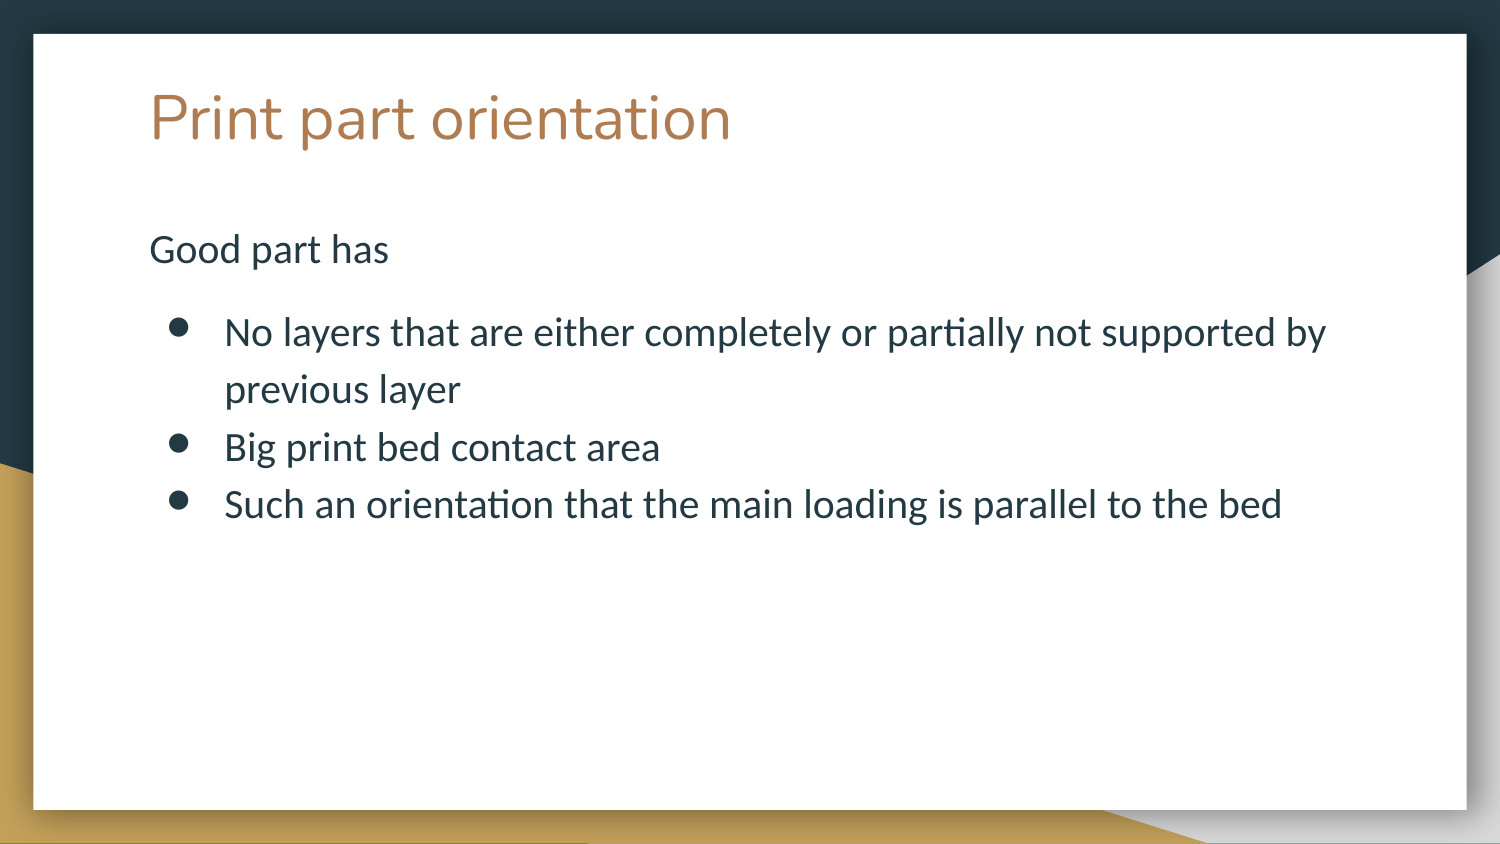

# Print part orientation
Good part has
No layers that are either completely or partially not supported by previous layer
Big print bed contact area
Such an orientation that the main loading is parallel to the bed